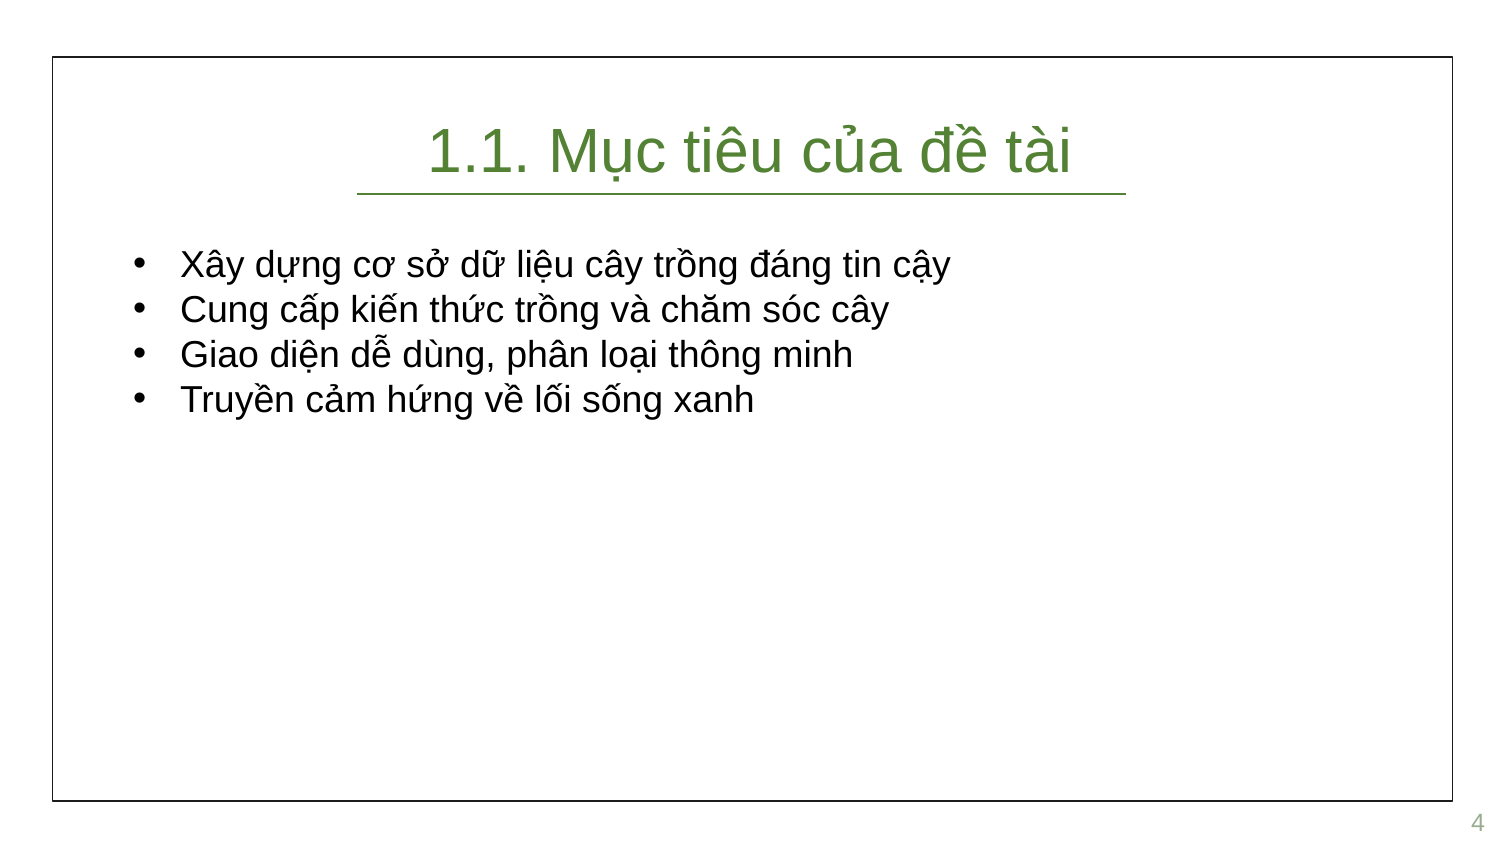

1.1. Mục tiêu của đề tài
Xây dựng cơ sở dữ liệu cây trồng đáng tin cậy
Cung cấp kiến thức trồng và chăm sóc cây
Giao diện dễ dùng, phân loại thông minh
Truyền cảm hứng về lối sống xanh
4